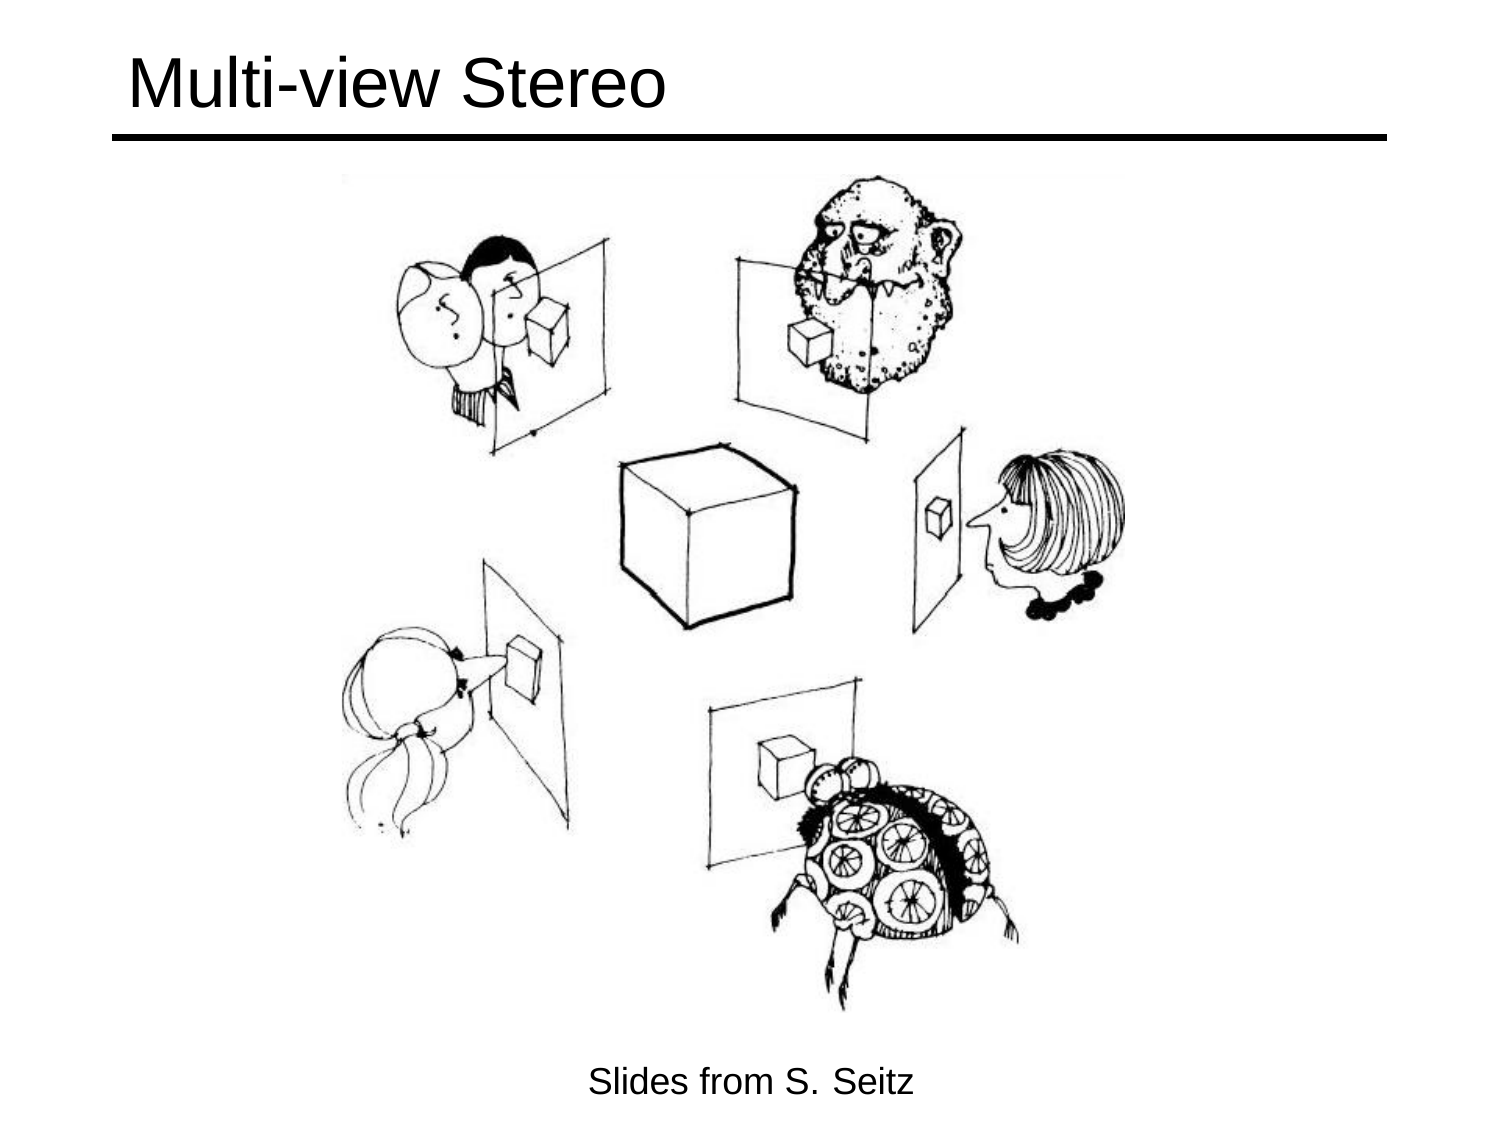

# Multi-view Stereo

Slides from S. Seitz